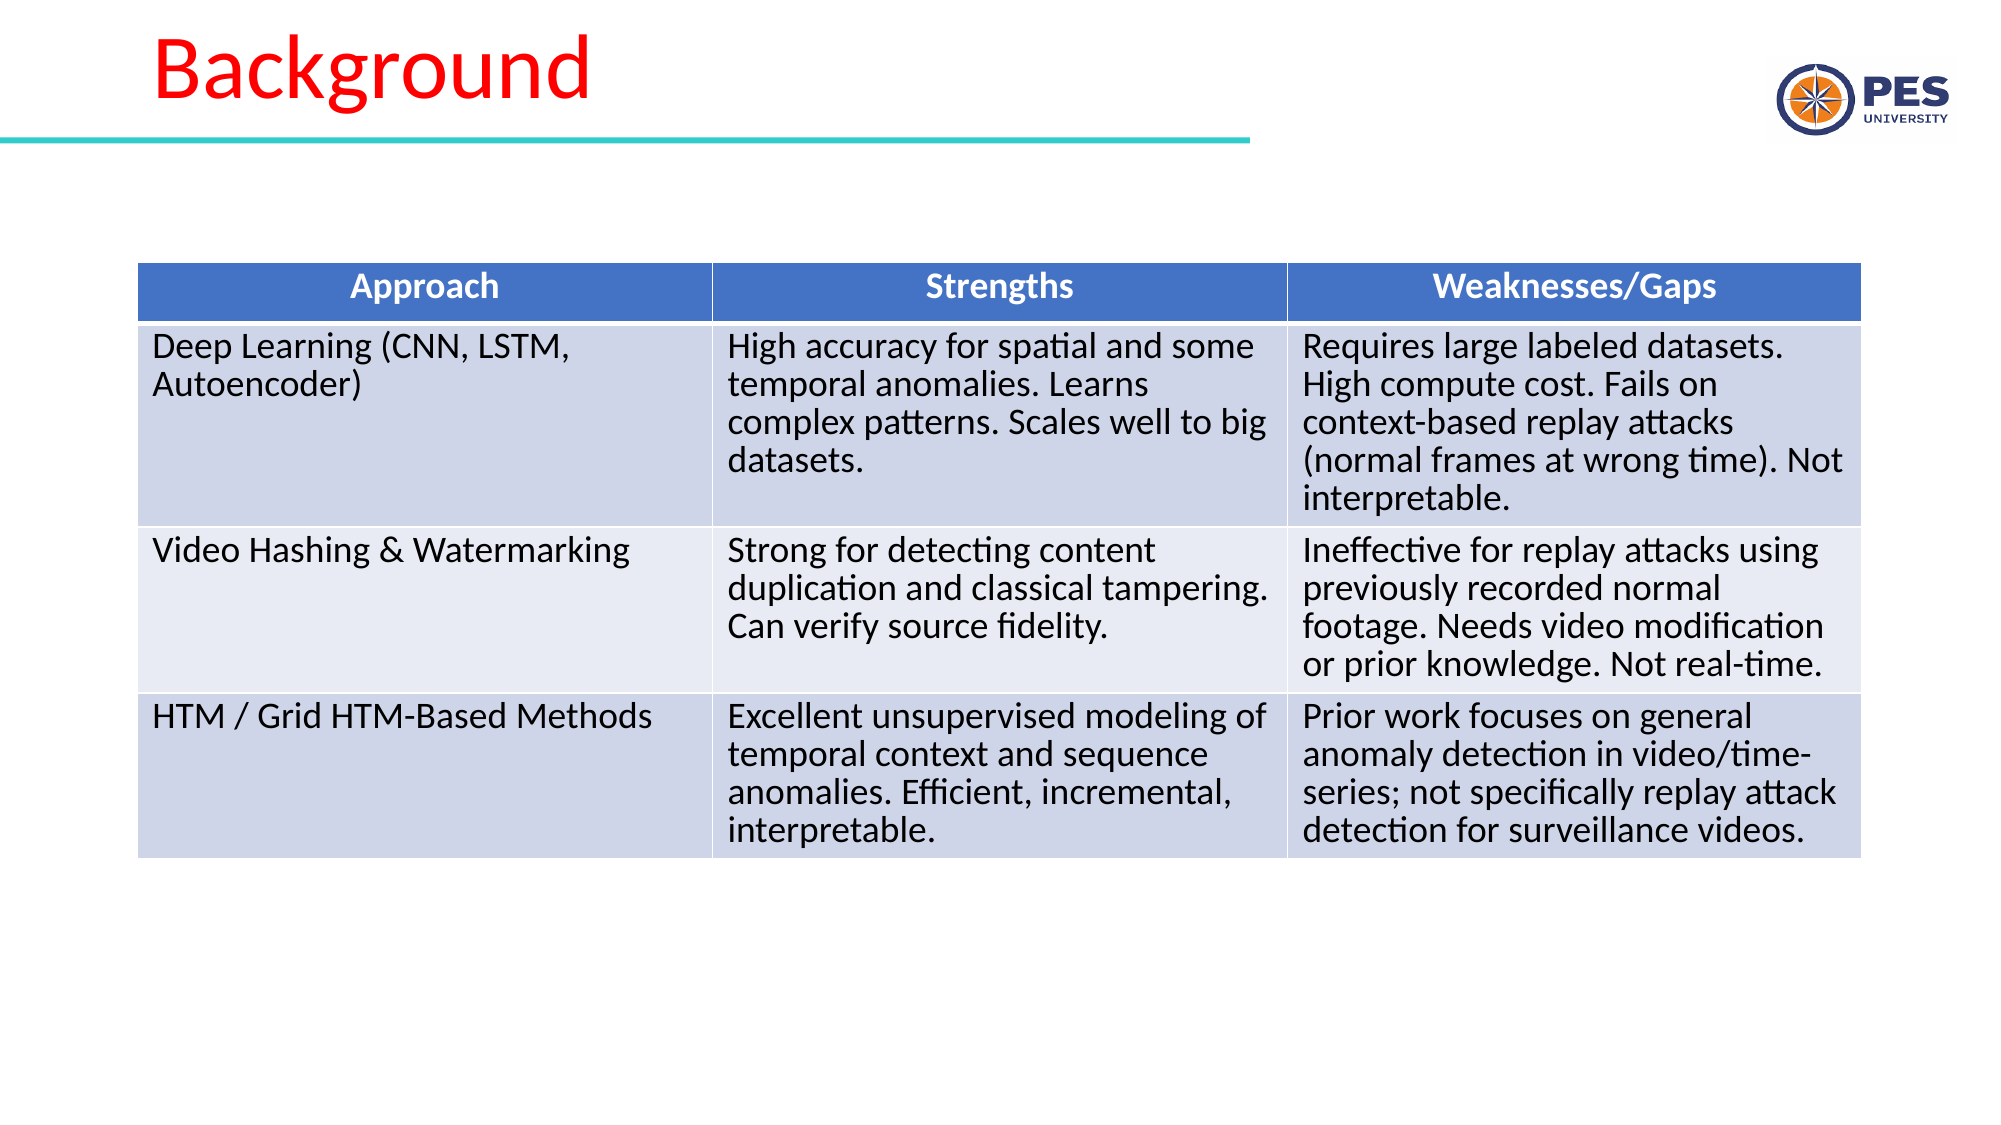

# Background
| Approach | Strengths | Weaknesses/Gaps |
| --- | --- | --- |
| Deep Learning (CNN, LSTM, Autoencoder) | High accuracy for spatial and some temporal anomalies. Learns complex patterns. Scales well to big datasets. | Requires large labeled datasets. High compute cost. Fails on context-based replay attacks (normal frames at wrong time). Not interpretable. |
| Video Hashing & Watermarking | Strong for detecting content duplication and classical tampering. Can verify source fidelity. | Ineffective for replay attacks using previously recorded normal footage. Needs video modification or prior knowledge. Not real-time. |
| HTM / Grid HTM-Based Methods | Excellent unsupervised modeling of temporal context and sequence anomalies. Efficient, incremental, interpretable. | Prior work focuses on general anomaly detection in video/time-series; not specifically replay attack detection for surveillance videos. |